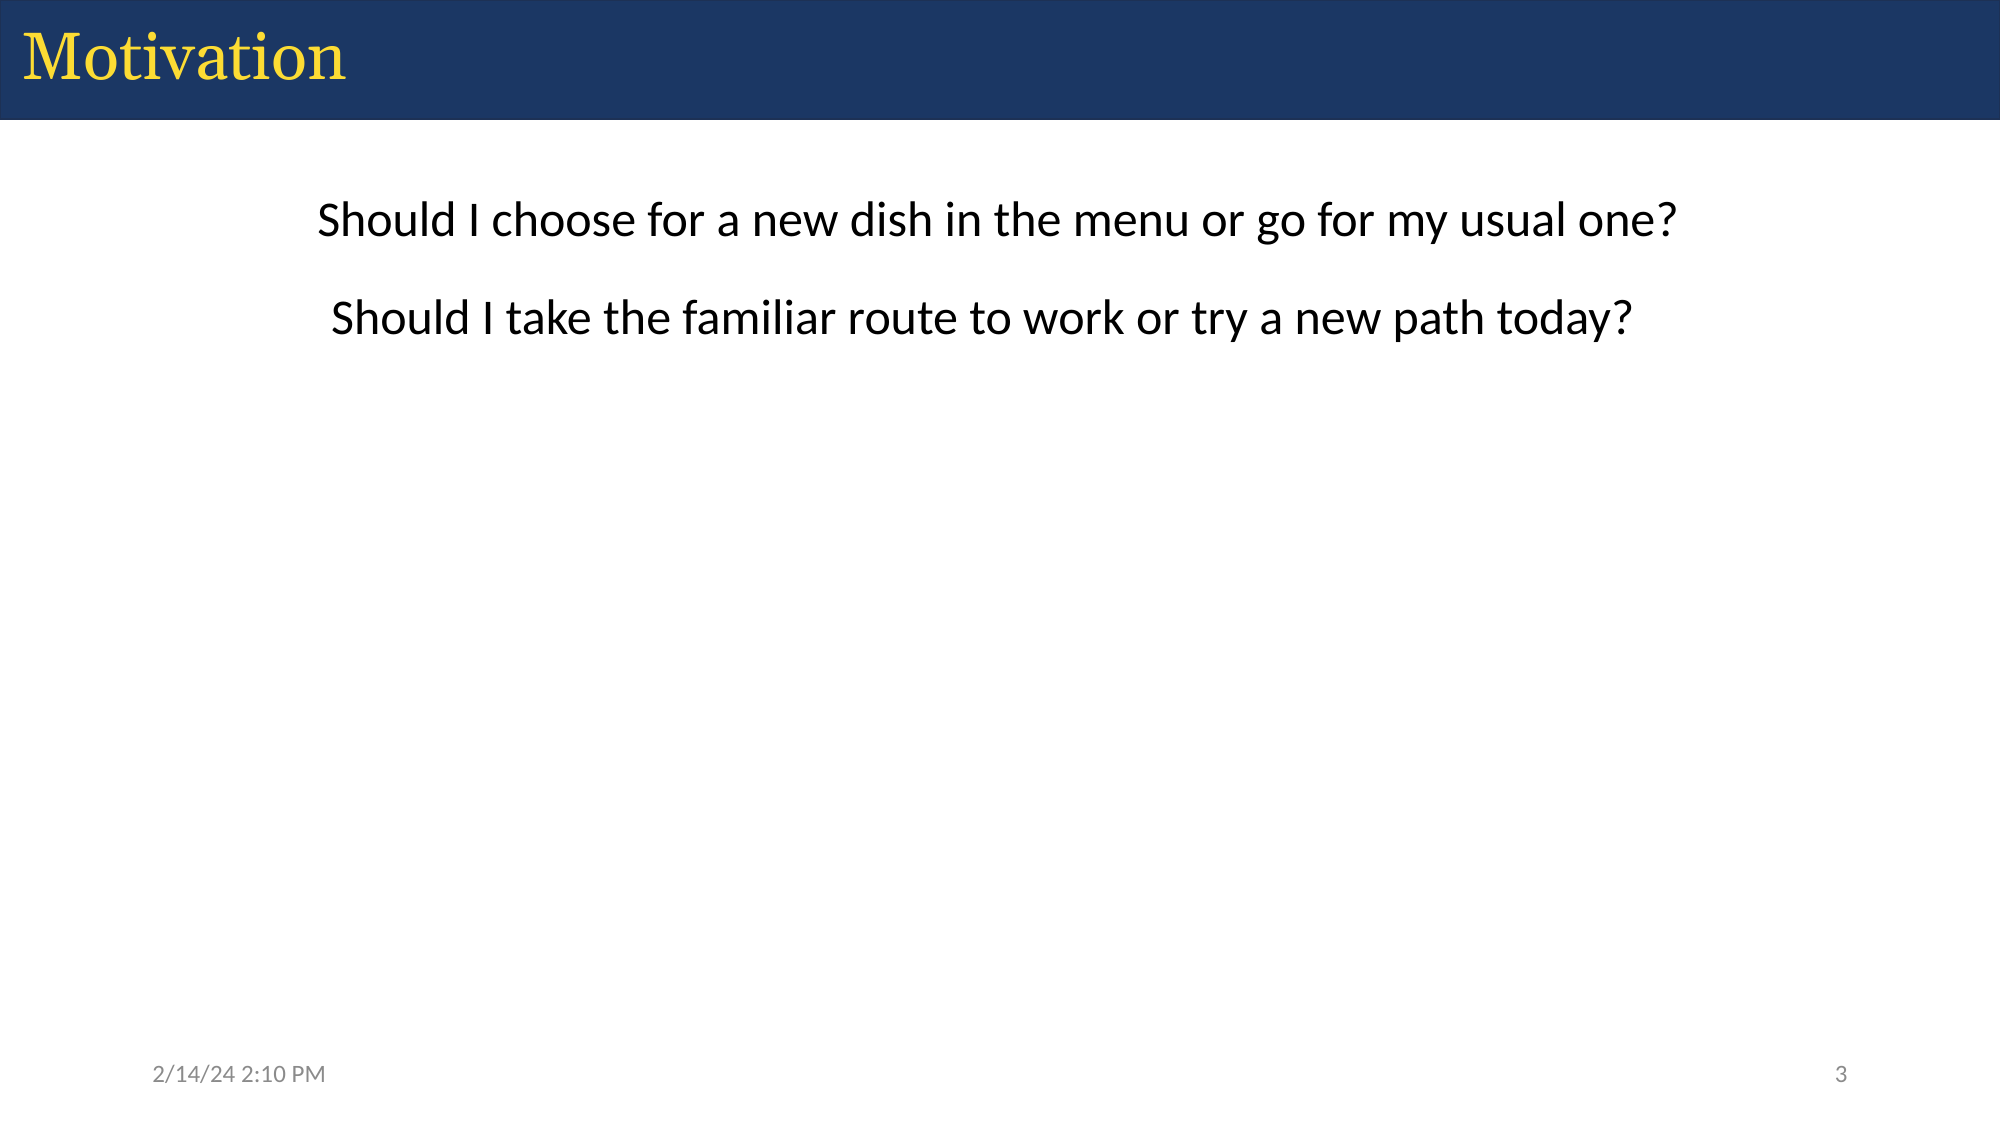

Motivation
Should I choose for a new dish in the menu or go for my usual one?
Should I take the familiar route to work or try a new path today?
2/14/24 2:10 PM
3